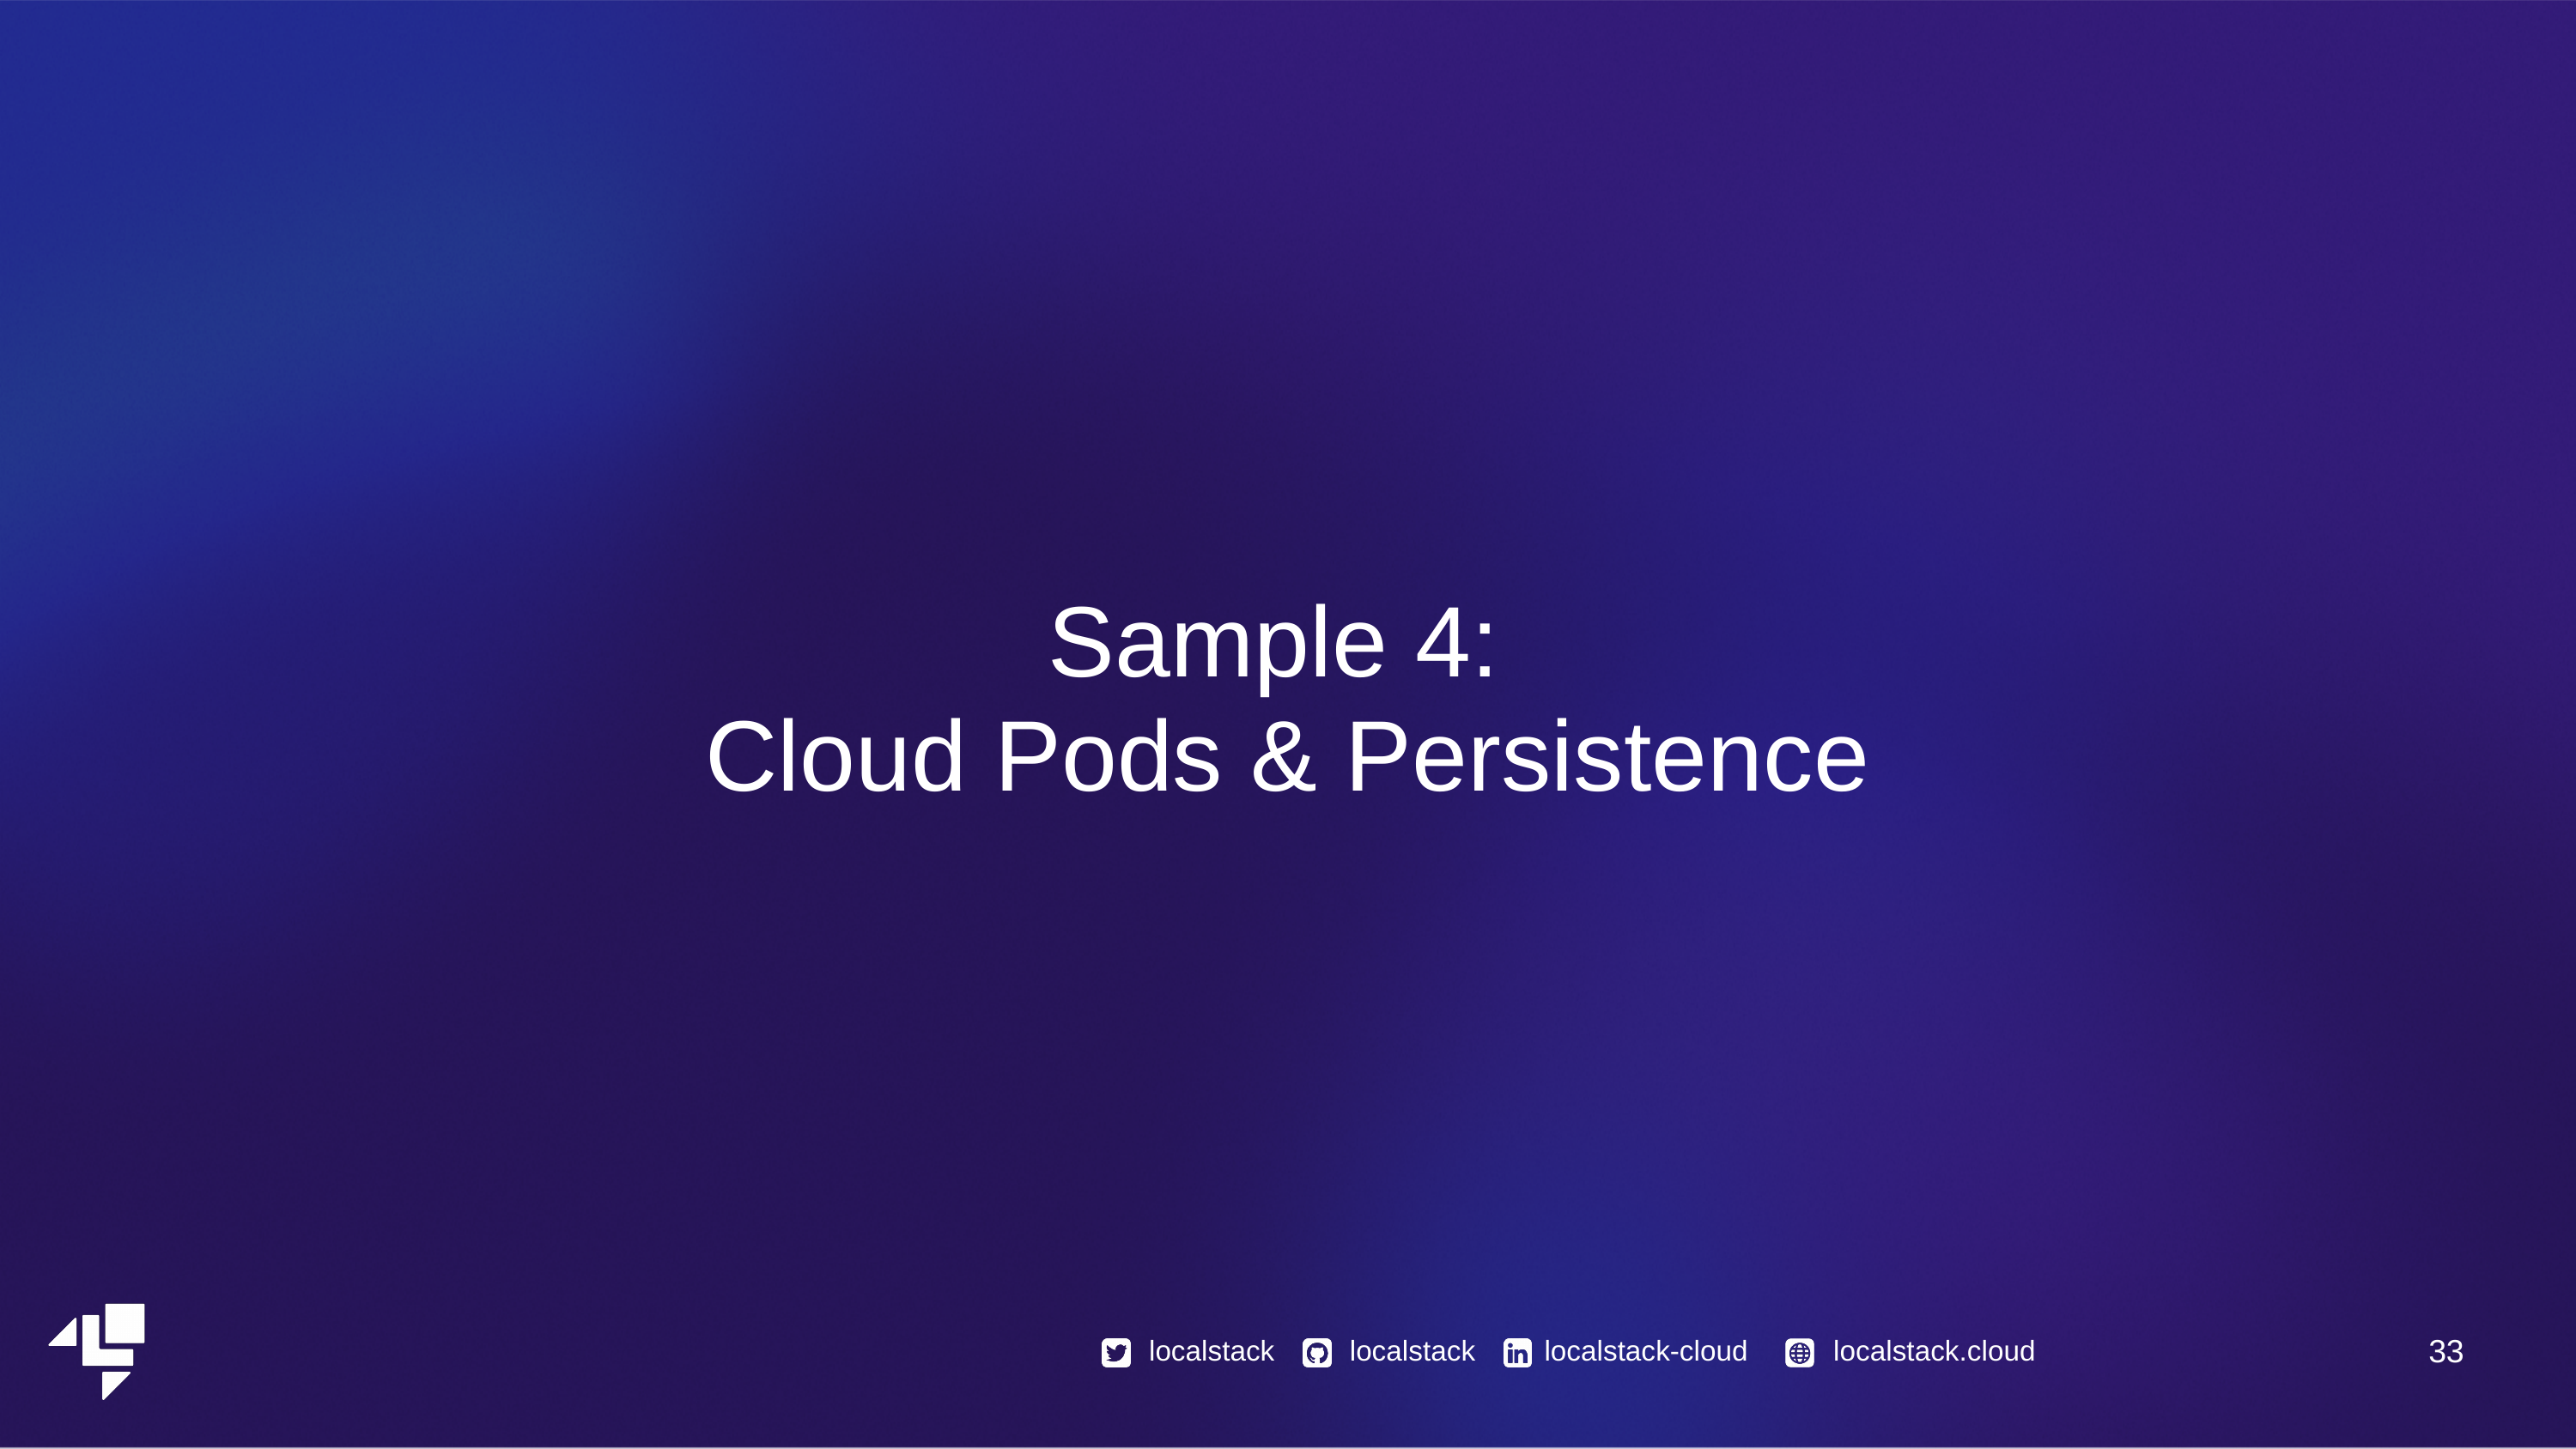

Sample 4:
Cloud Pods & Persistence
33